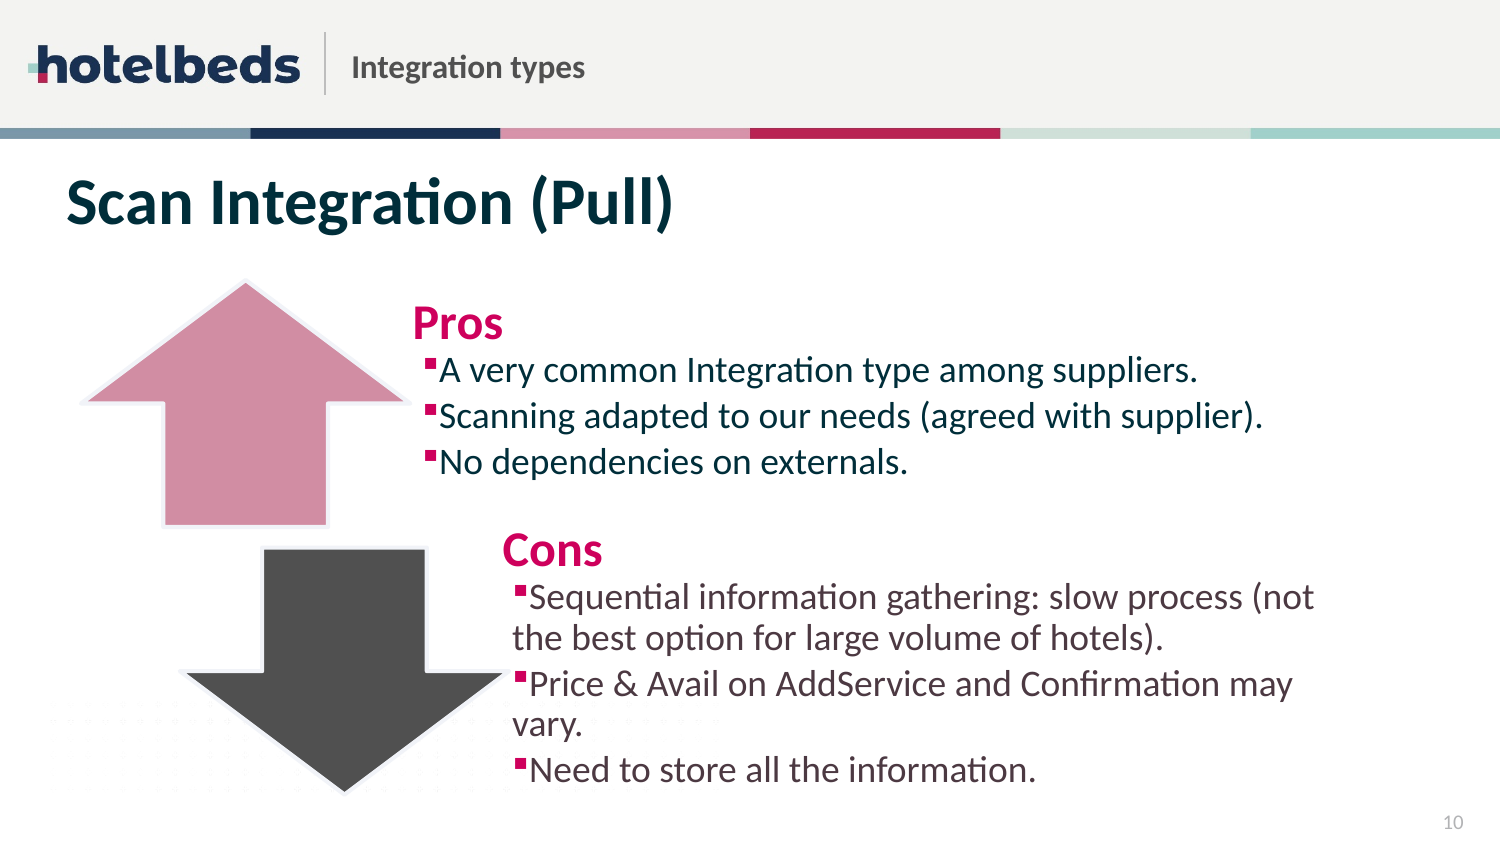

# Integration types
Scan Integration (Pull)
Pros
A very common Integration type among suppliers.
Scanning adapted to our needs (agreed with supplier).
No dependencies on externals.
Cons
Sequential information gathering: slow process (not the best option for large volume of hotels).
Price & Avail on AddService and Confirmation may vary.
Need to store all the information.
10